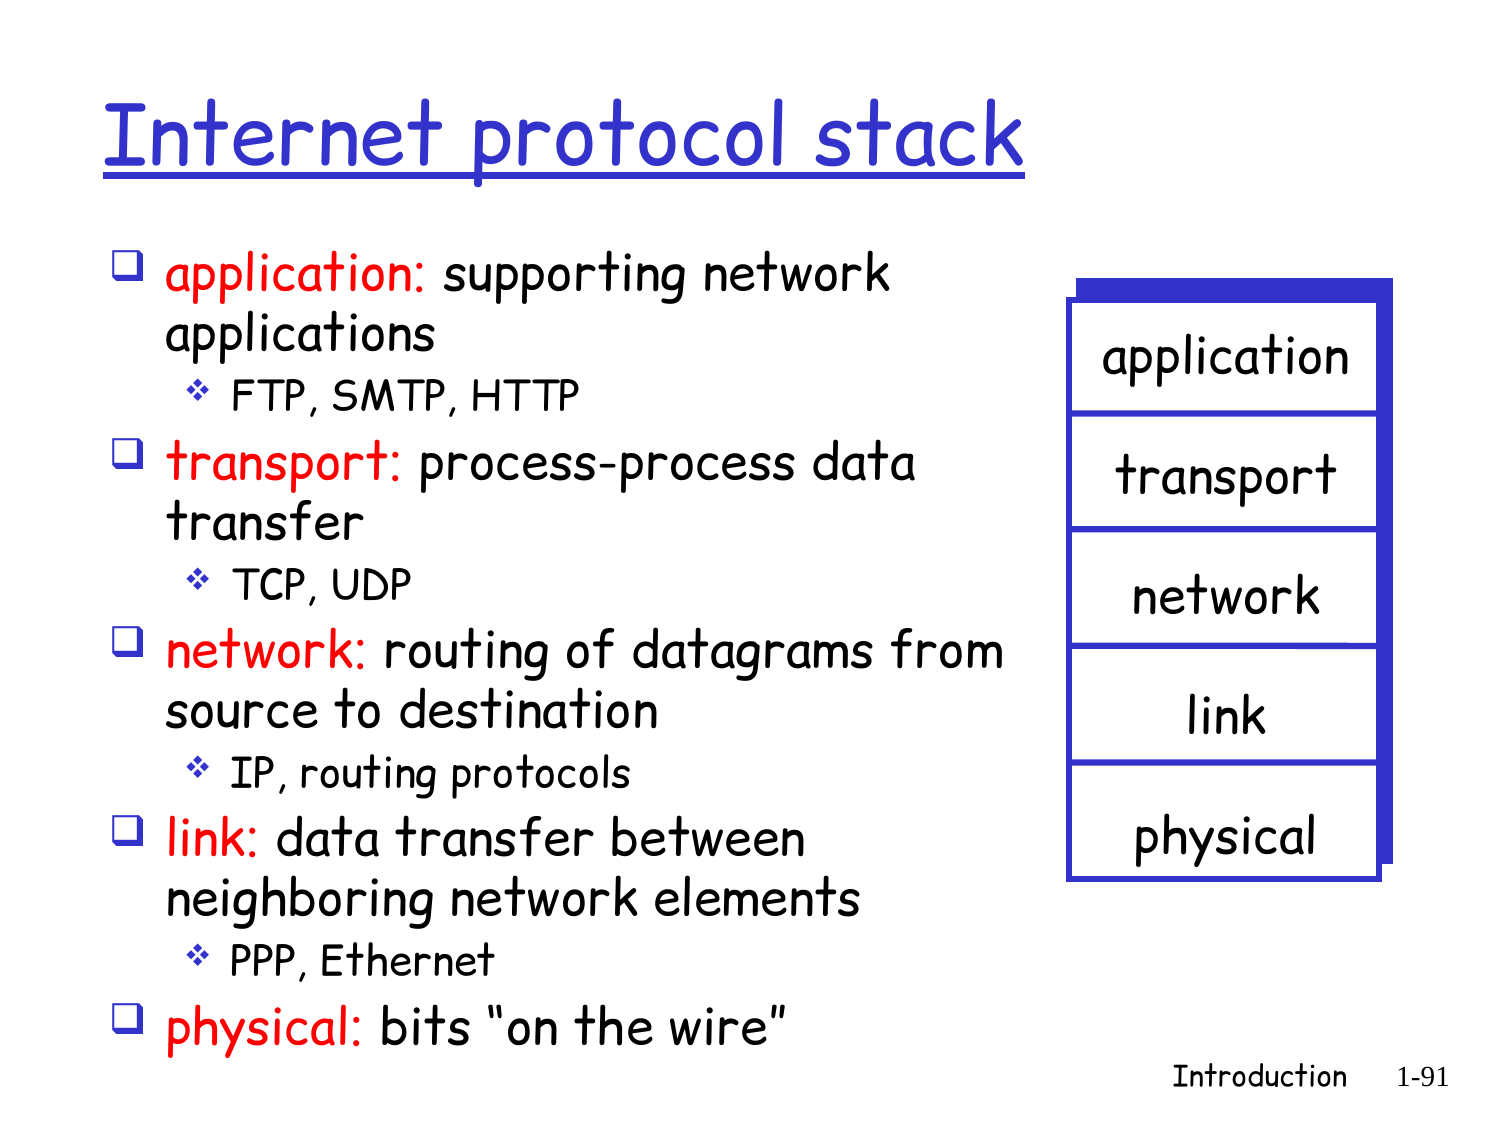

# Internet protocol stack
application: supporting network applications
FTP, SMTP, HTTP
transport: process-process data transfer
TCP, UDP
network: routing of datagrams from source to destination
IP, routing protocols
link: data transfer between neighboring network elements
PPP, Ethernet
physical: bits “on the wire”

application

transport

network

link

physical

 Introduction
1-91